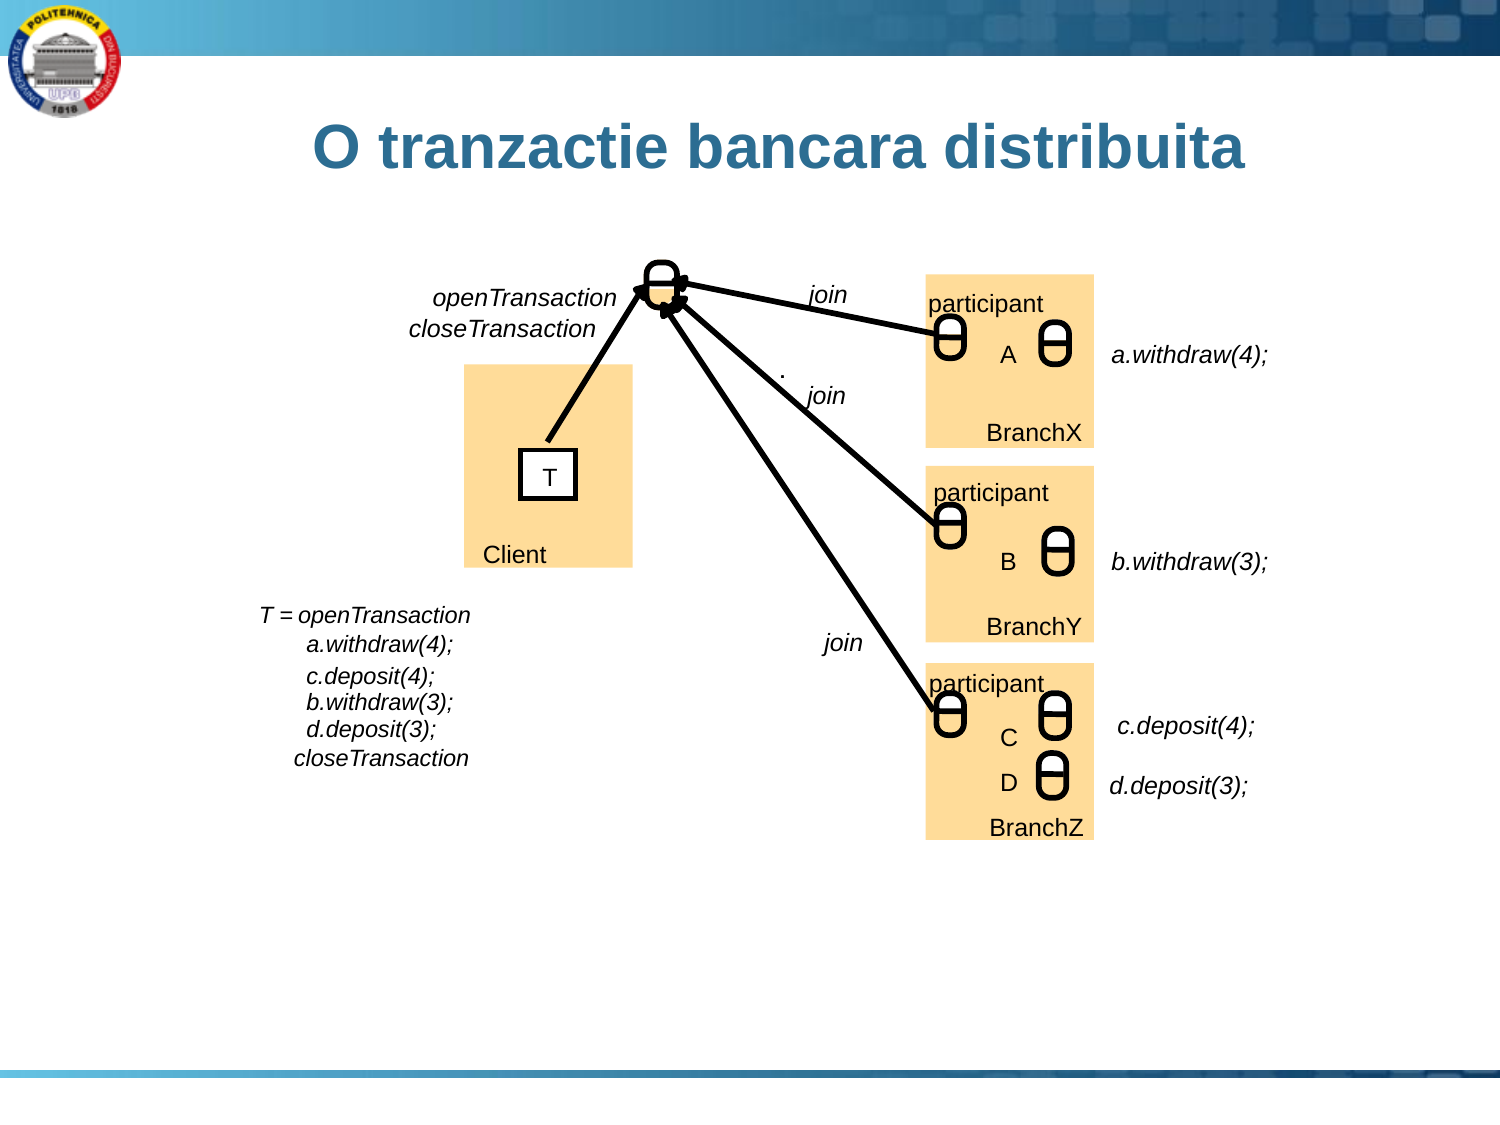

# O tranzactie bancara distribuita

    join
openTransaction

participant

closeTransaction

A
      a.withdraw(4);

.
.

    join
BranchX

T

participant

Client
B
      b.withdraw(3);

T =
openTransaction
BranchY
    join
      a.withdraw(4);
      c.deposit(4);

participant
      b.withdraw(3);

      c.deposit(4);

      d.deposit(3);

C
      closeTransaction

D
      d.deposit(3);

BranchZ